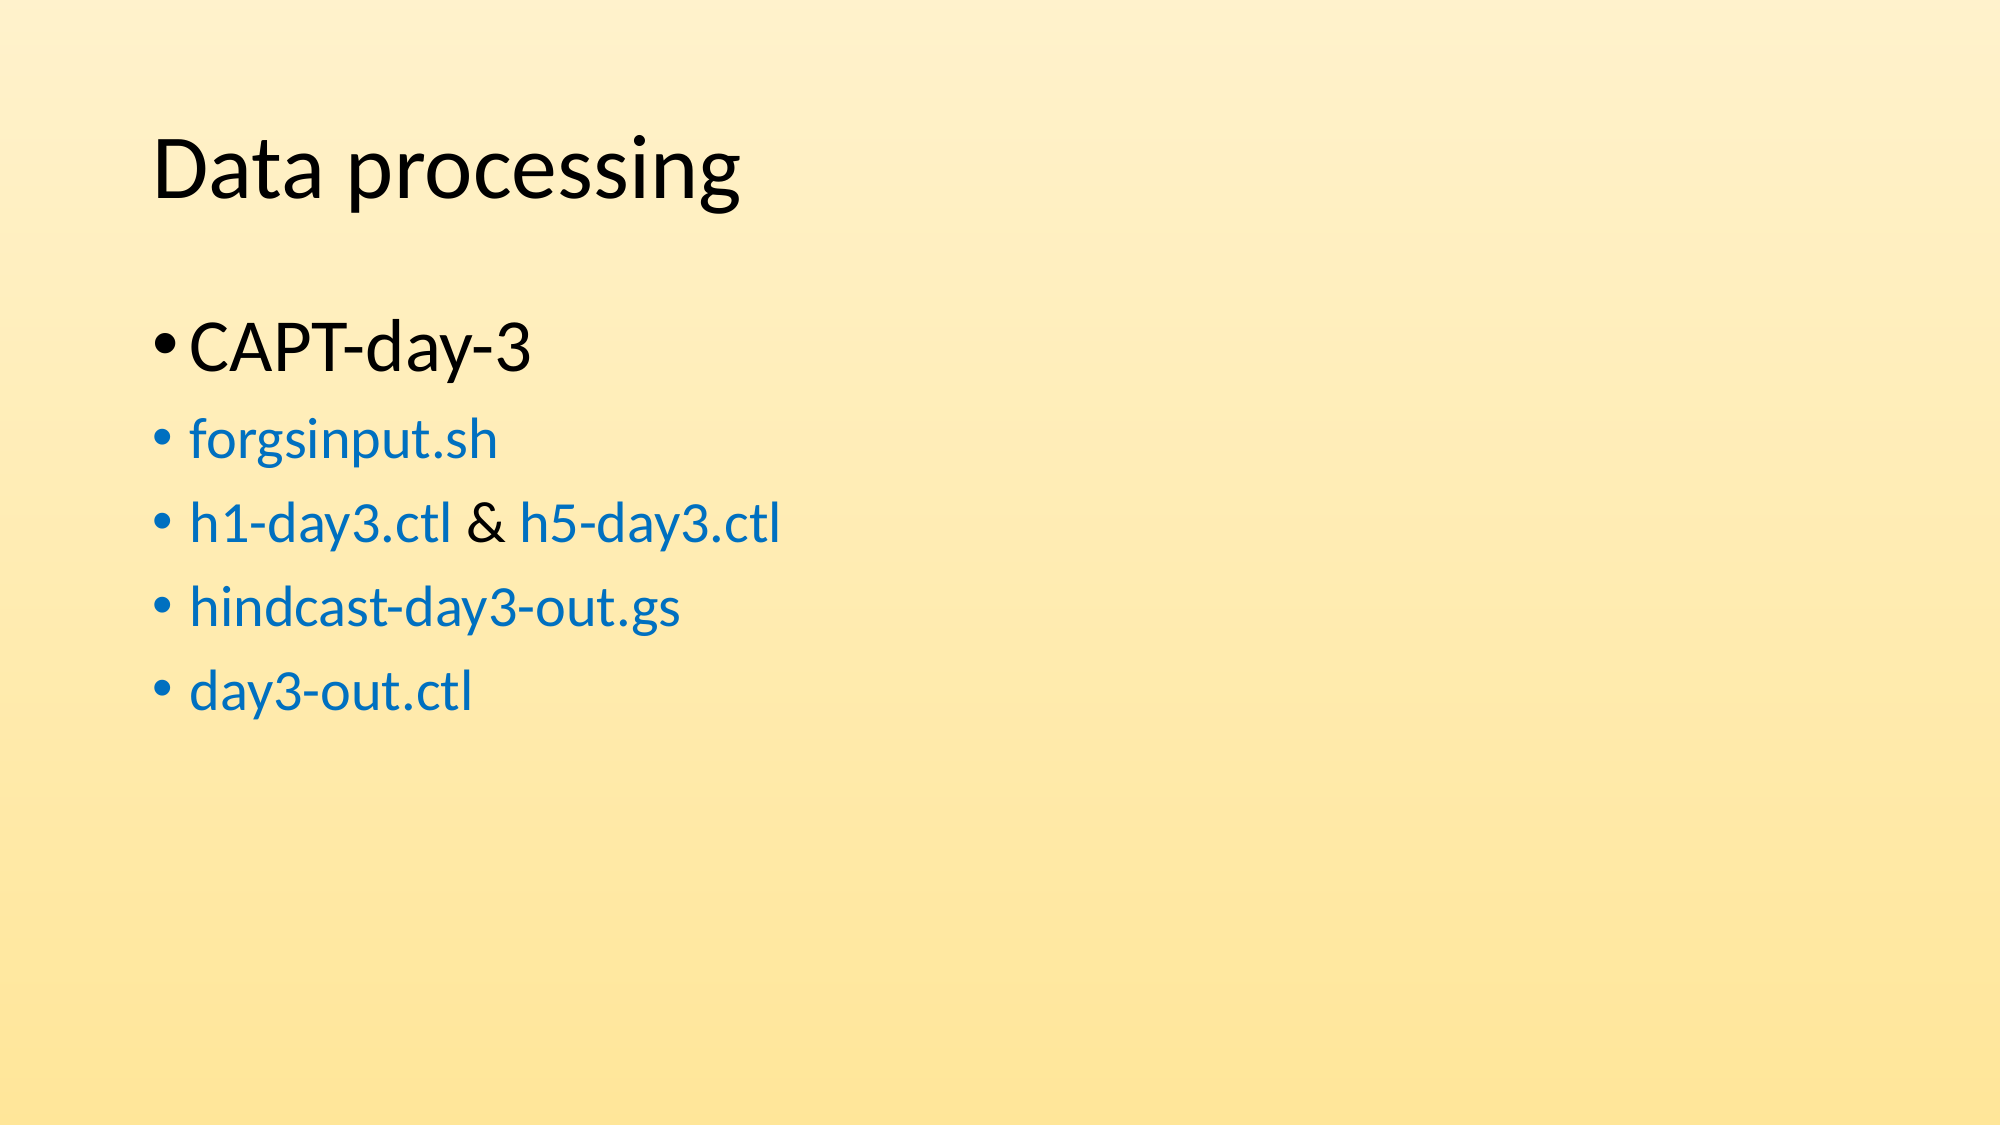

# Data processing
CAPT-day-3
forgsinput.sh
h1-day3.ctl & h5-day3.ctl
hindcast-day3-out.gs
day3-out.ctl